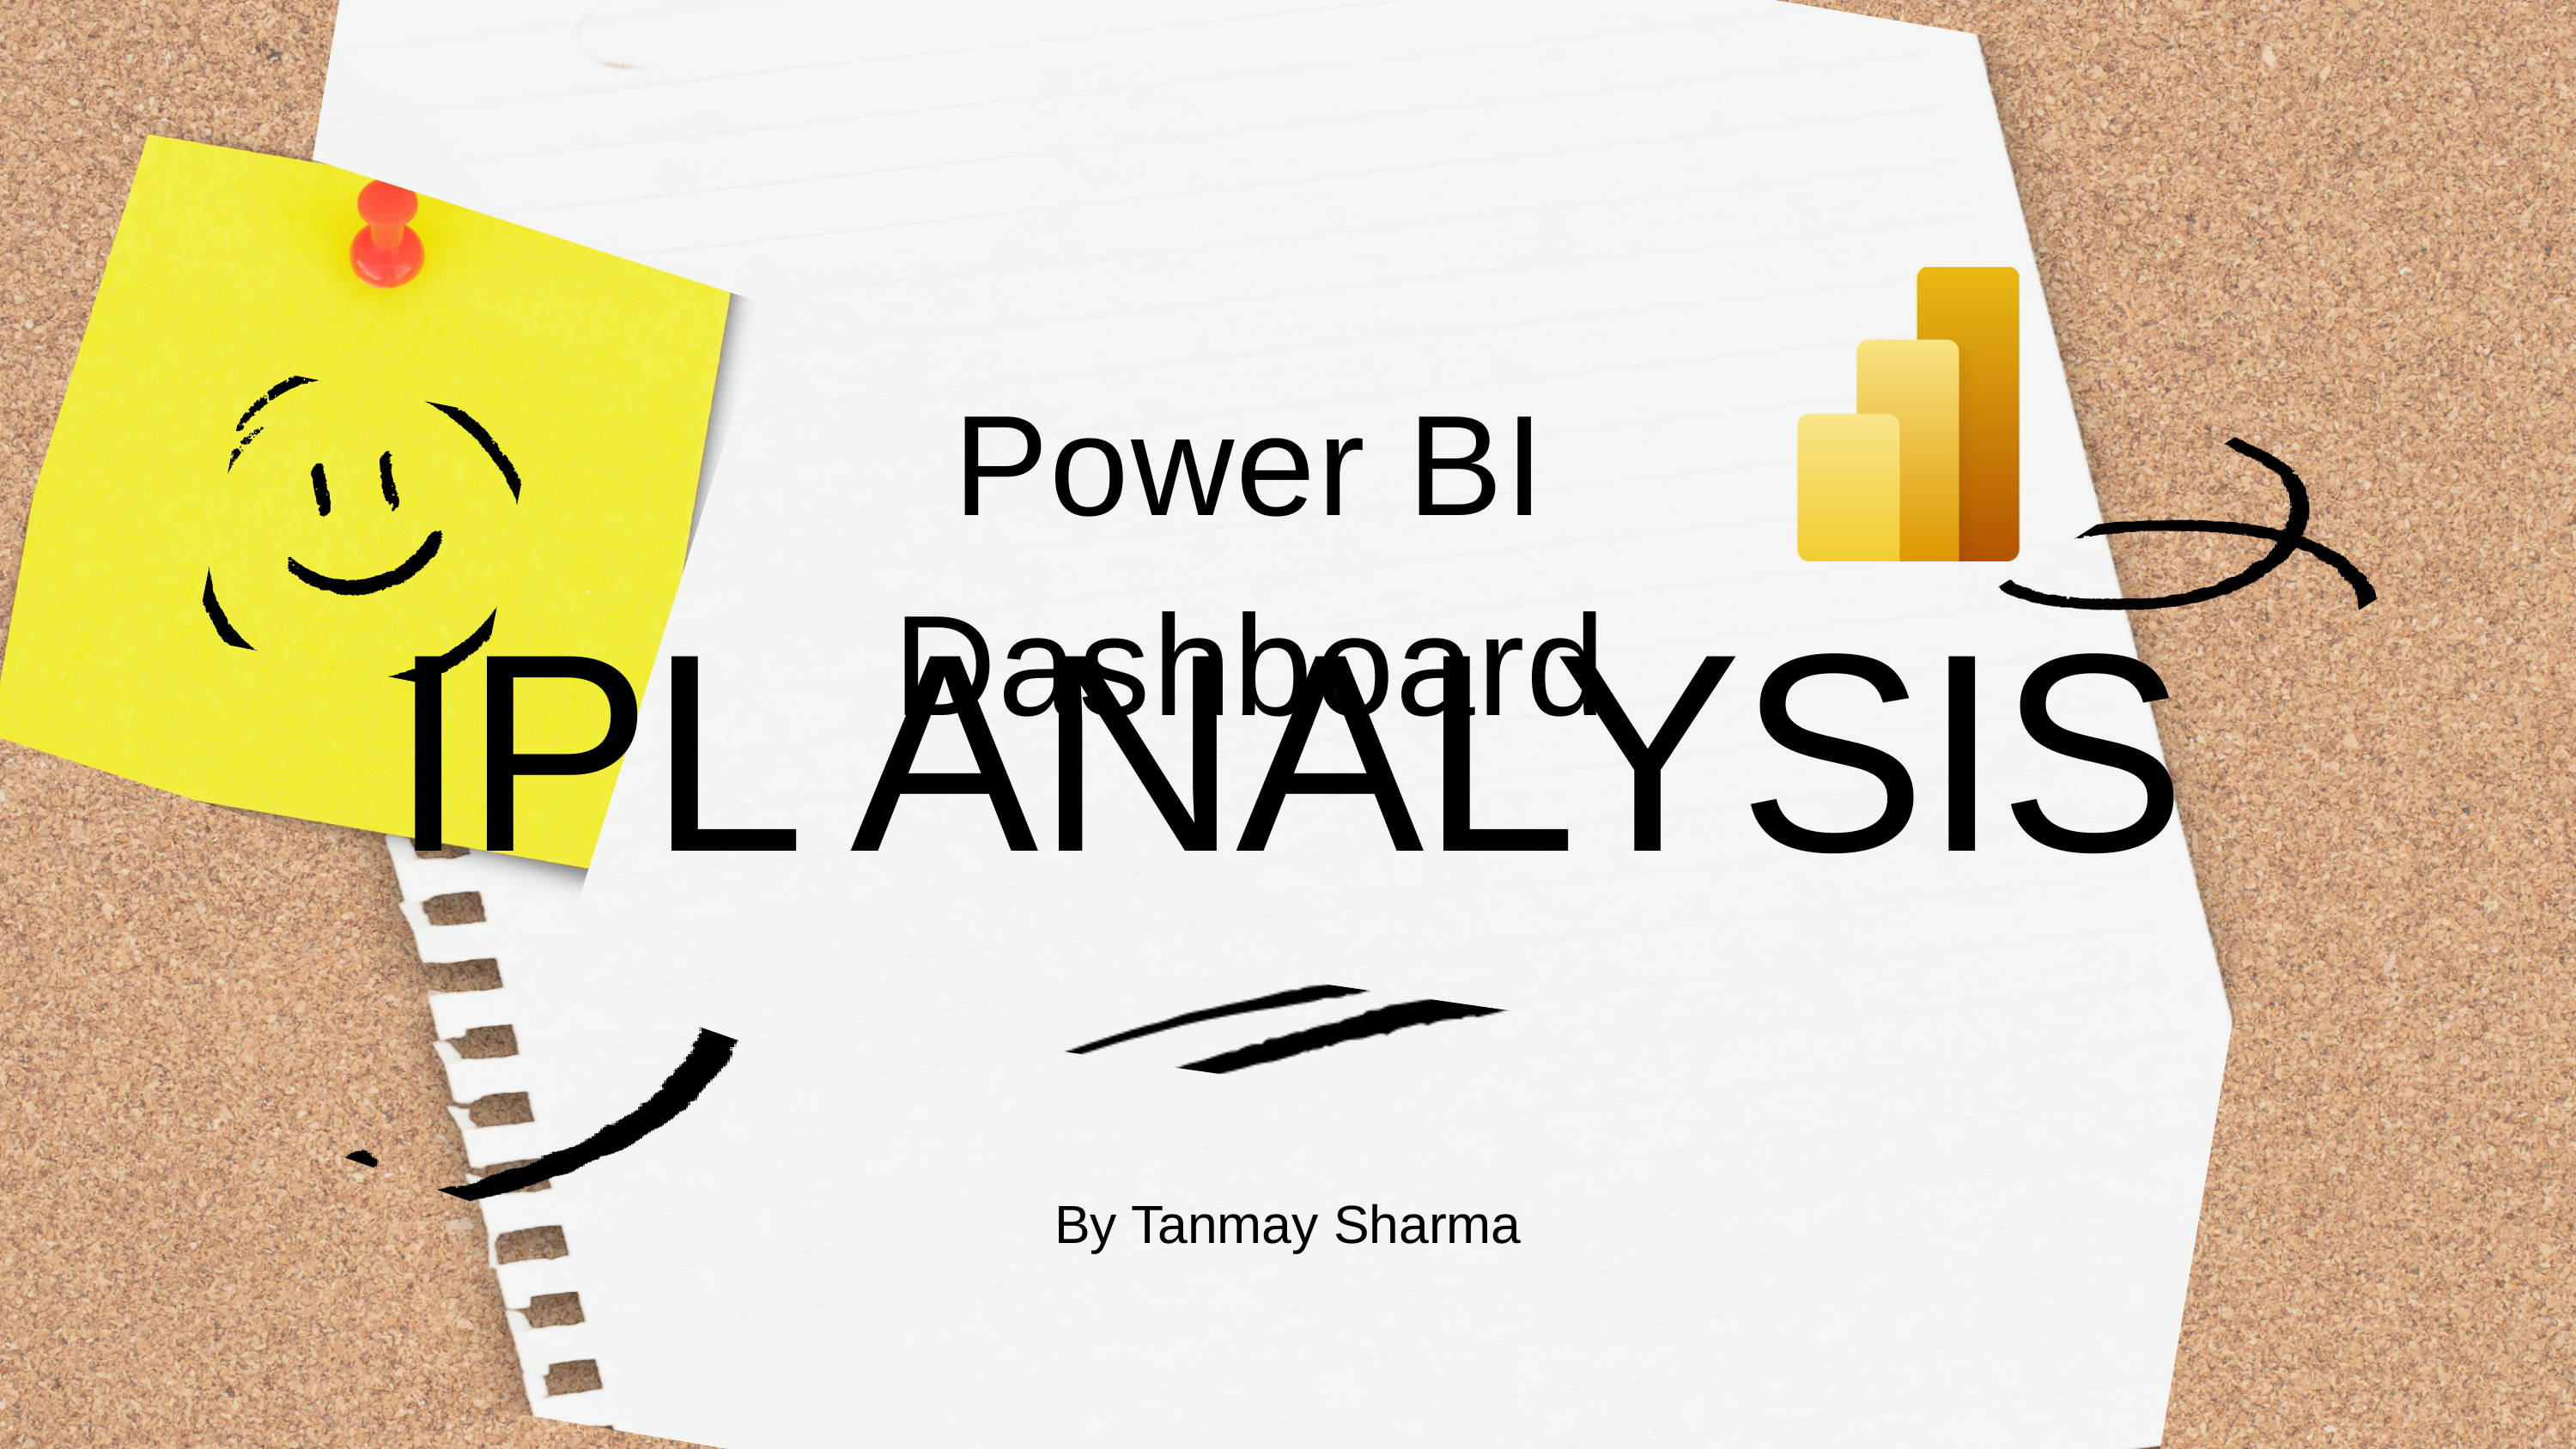

Power BI Dashboard

IPL ANALYSIS

By Tanmay Sharma